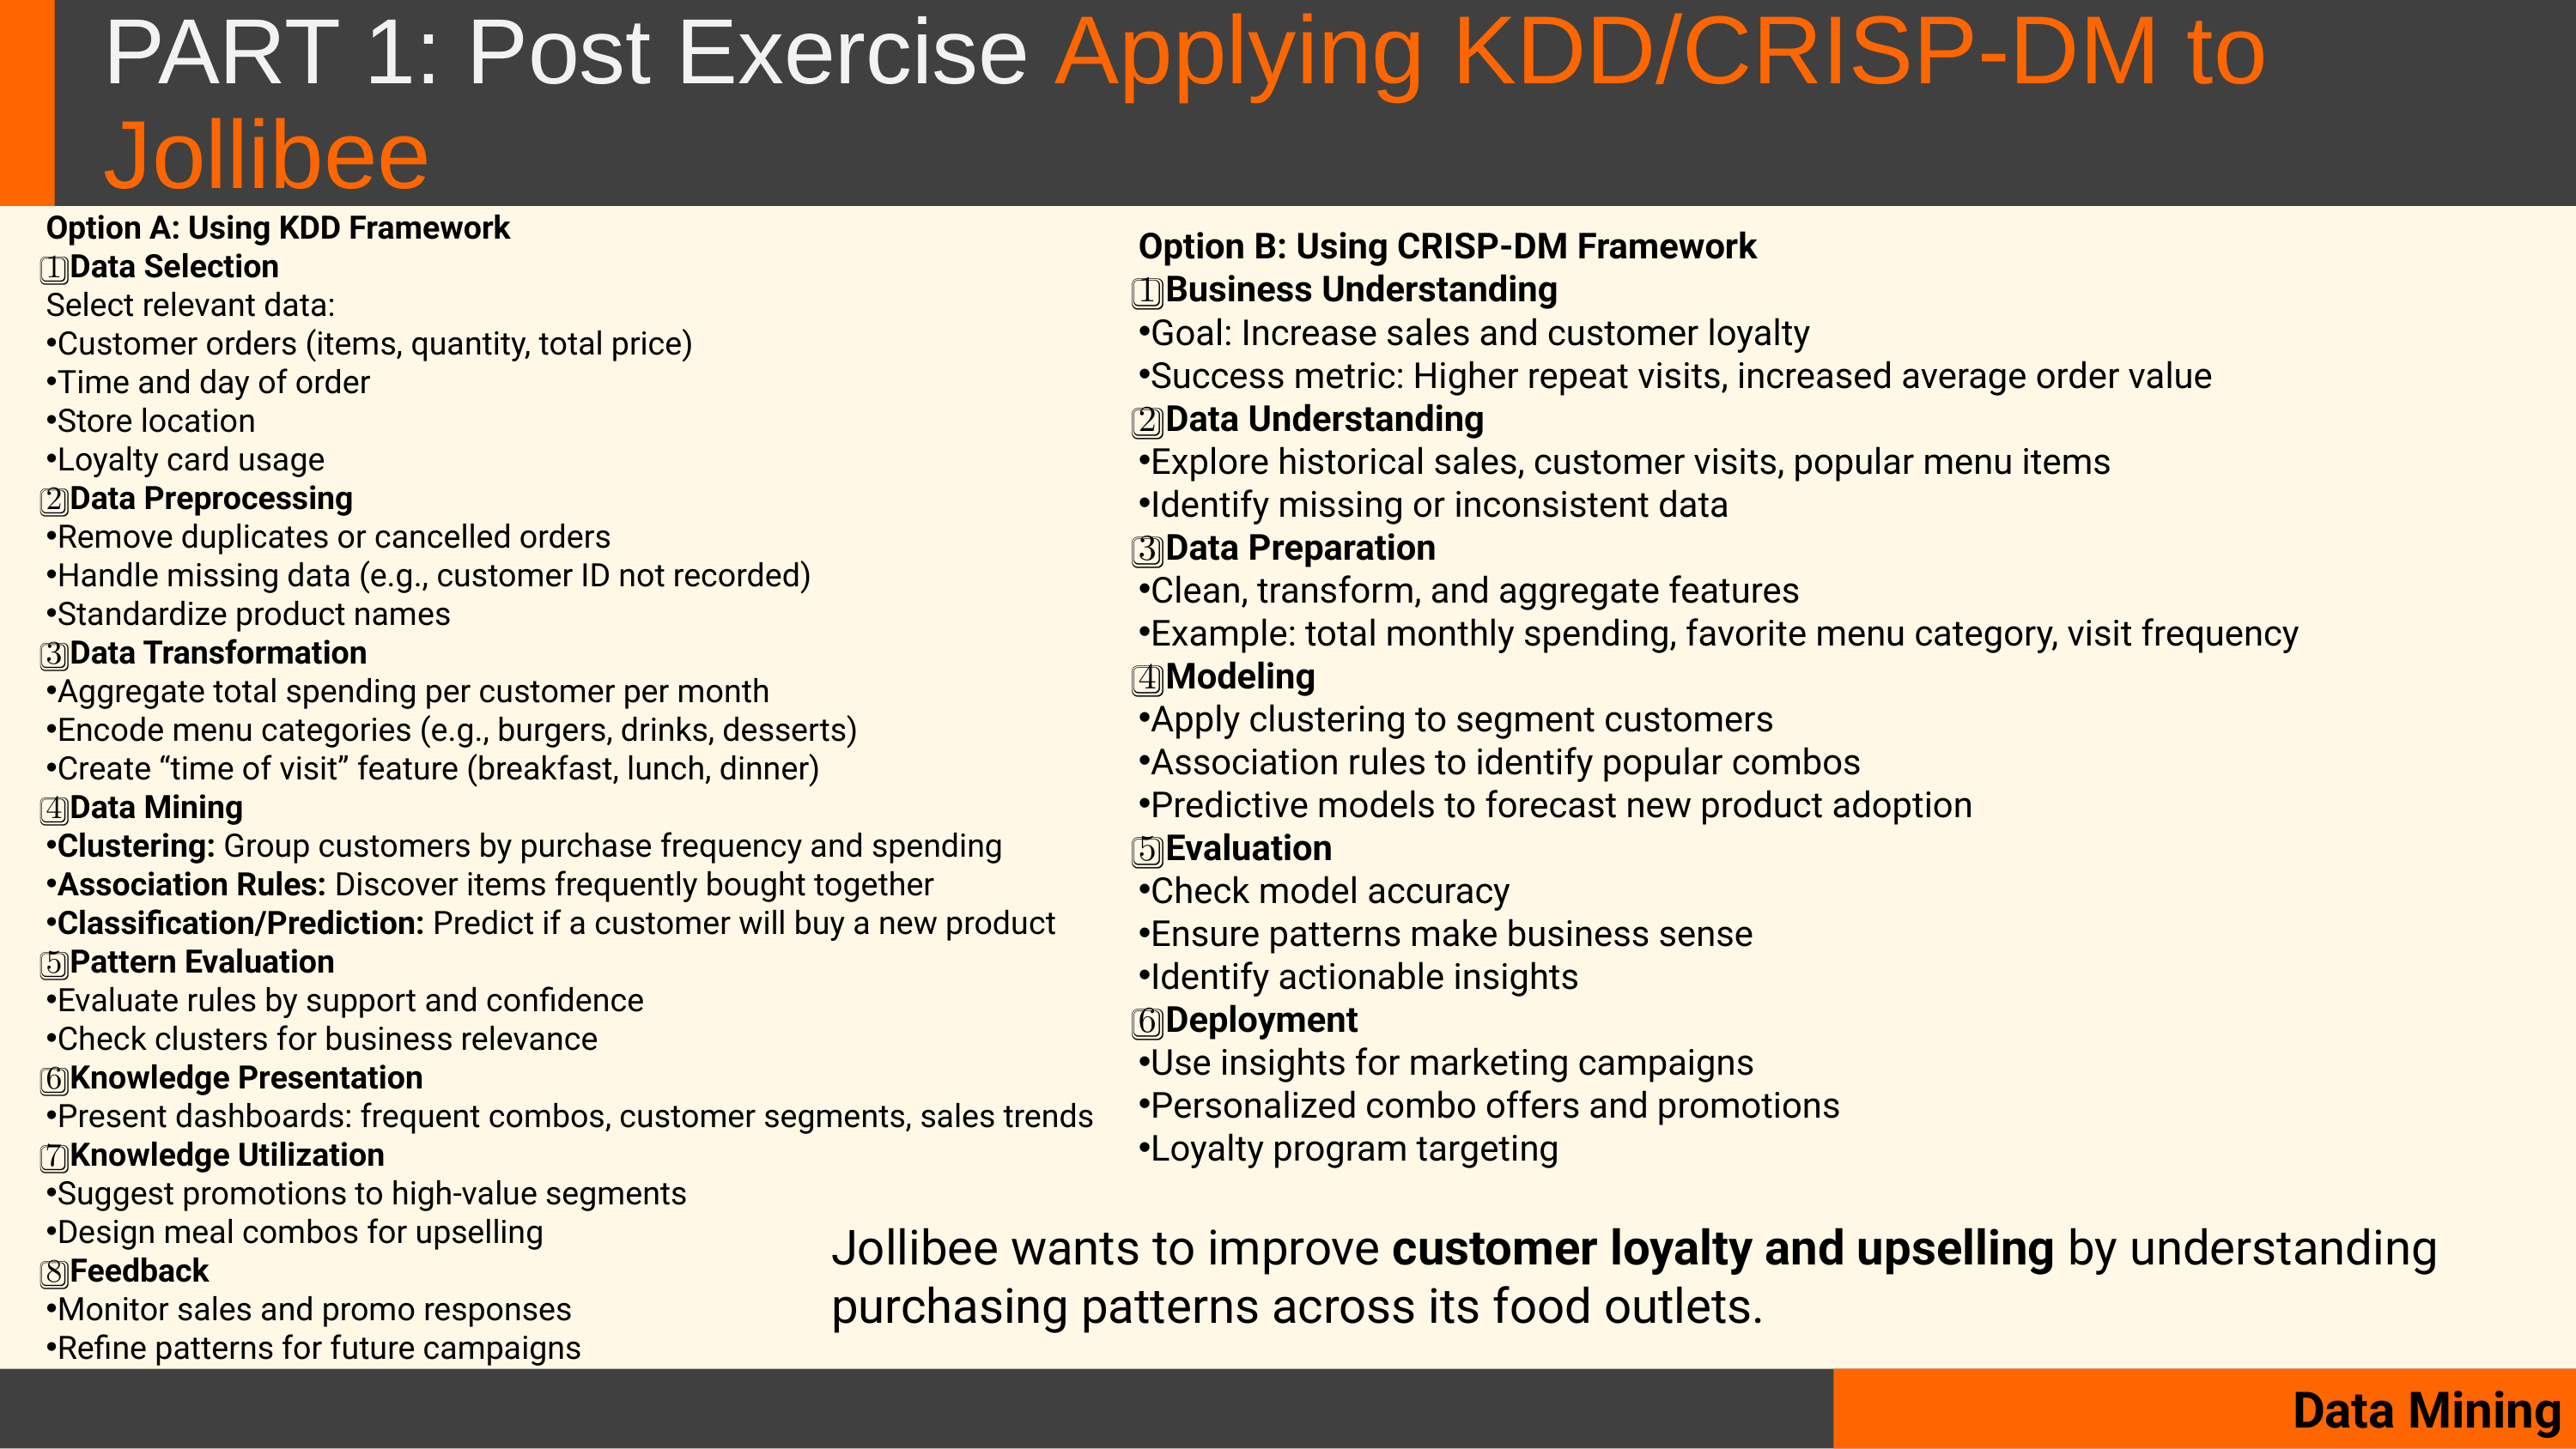

# PART 1: Post Exercise Applying KDD/CRISP-DM to Jollibee
Option A: Using KDD Framework
1️⃣ Data Selection
Select relevant data:
Customer orders (items, quantity, total price)
Time and day of order
Store location
Loyalty card usage
2️⃣ Data Preprocessing
Remove duplicates or cancelled orders
Handle missing data (e.g., customer ID not recorded)
Standardize product names
3️⃣ Data Transformation
Aggregate total spending per customer per month
Encode menu categories (e.g., burgers, drinks, desserts)
Create “time of visit” feature (breakfast, lunch, dinner)
4️⃣ Data Mining
Clustering: Group customers by purchase frequency and spending
Association Rules: Discover items frequently bought together
Classification/Prediction: Predict if a customer will buy a new product
5️⃣ Pattern Evaluation
Evaluate rules by support and confidence
Check clusters for business relevance
6️⃣ Knowledge Presentation
Present dashboards: frequent combos, customer segments, sales trends
7️⃣ Knowledge Utilization
Suggest promotions to high-value segments
Design meal combos for upselling
8️⃣ Feedback
Monitor sales and promo responses
Refine patterns for future campaigns
Option B: Using CRISP-DM Framework
1️⃣ Business Understanding
Goal: Increase sales and customer loyalty
Success metric: Higher repeat visits, increased average order value
2️⃣ Data Understanding
Explore historical sales, customer visits, popular menu items
Identify missing or inconsistent data
3️⃣ Data Preparation
Clean, transform, and aggregate features
Example: total monthly spending, favorite menu category, visit frequency
4️⃣ Modeling
Apply clustering to segment customers
Association rules to identify popular combos
Predictive models to forecast new product adoption
5️⃣ Evaluation
Check model accuracy
Ensure patterns make business sense
Identify actionable insights
6️⃣ Deployment
Use insights for marketing campaigns
Personalized combo offers and promotions
Loyalty program targeting
Jollibee wants to improve customer loyalty and upselling by understanding purchasing patterns across its food outlets.
Data Mining